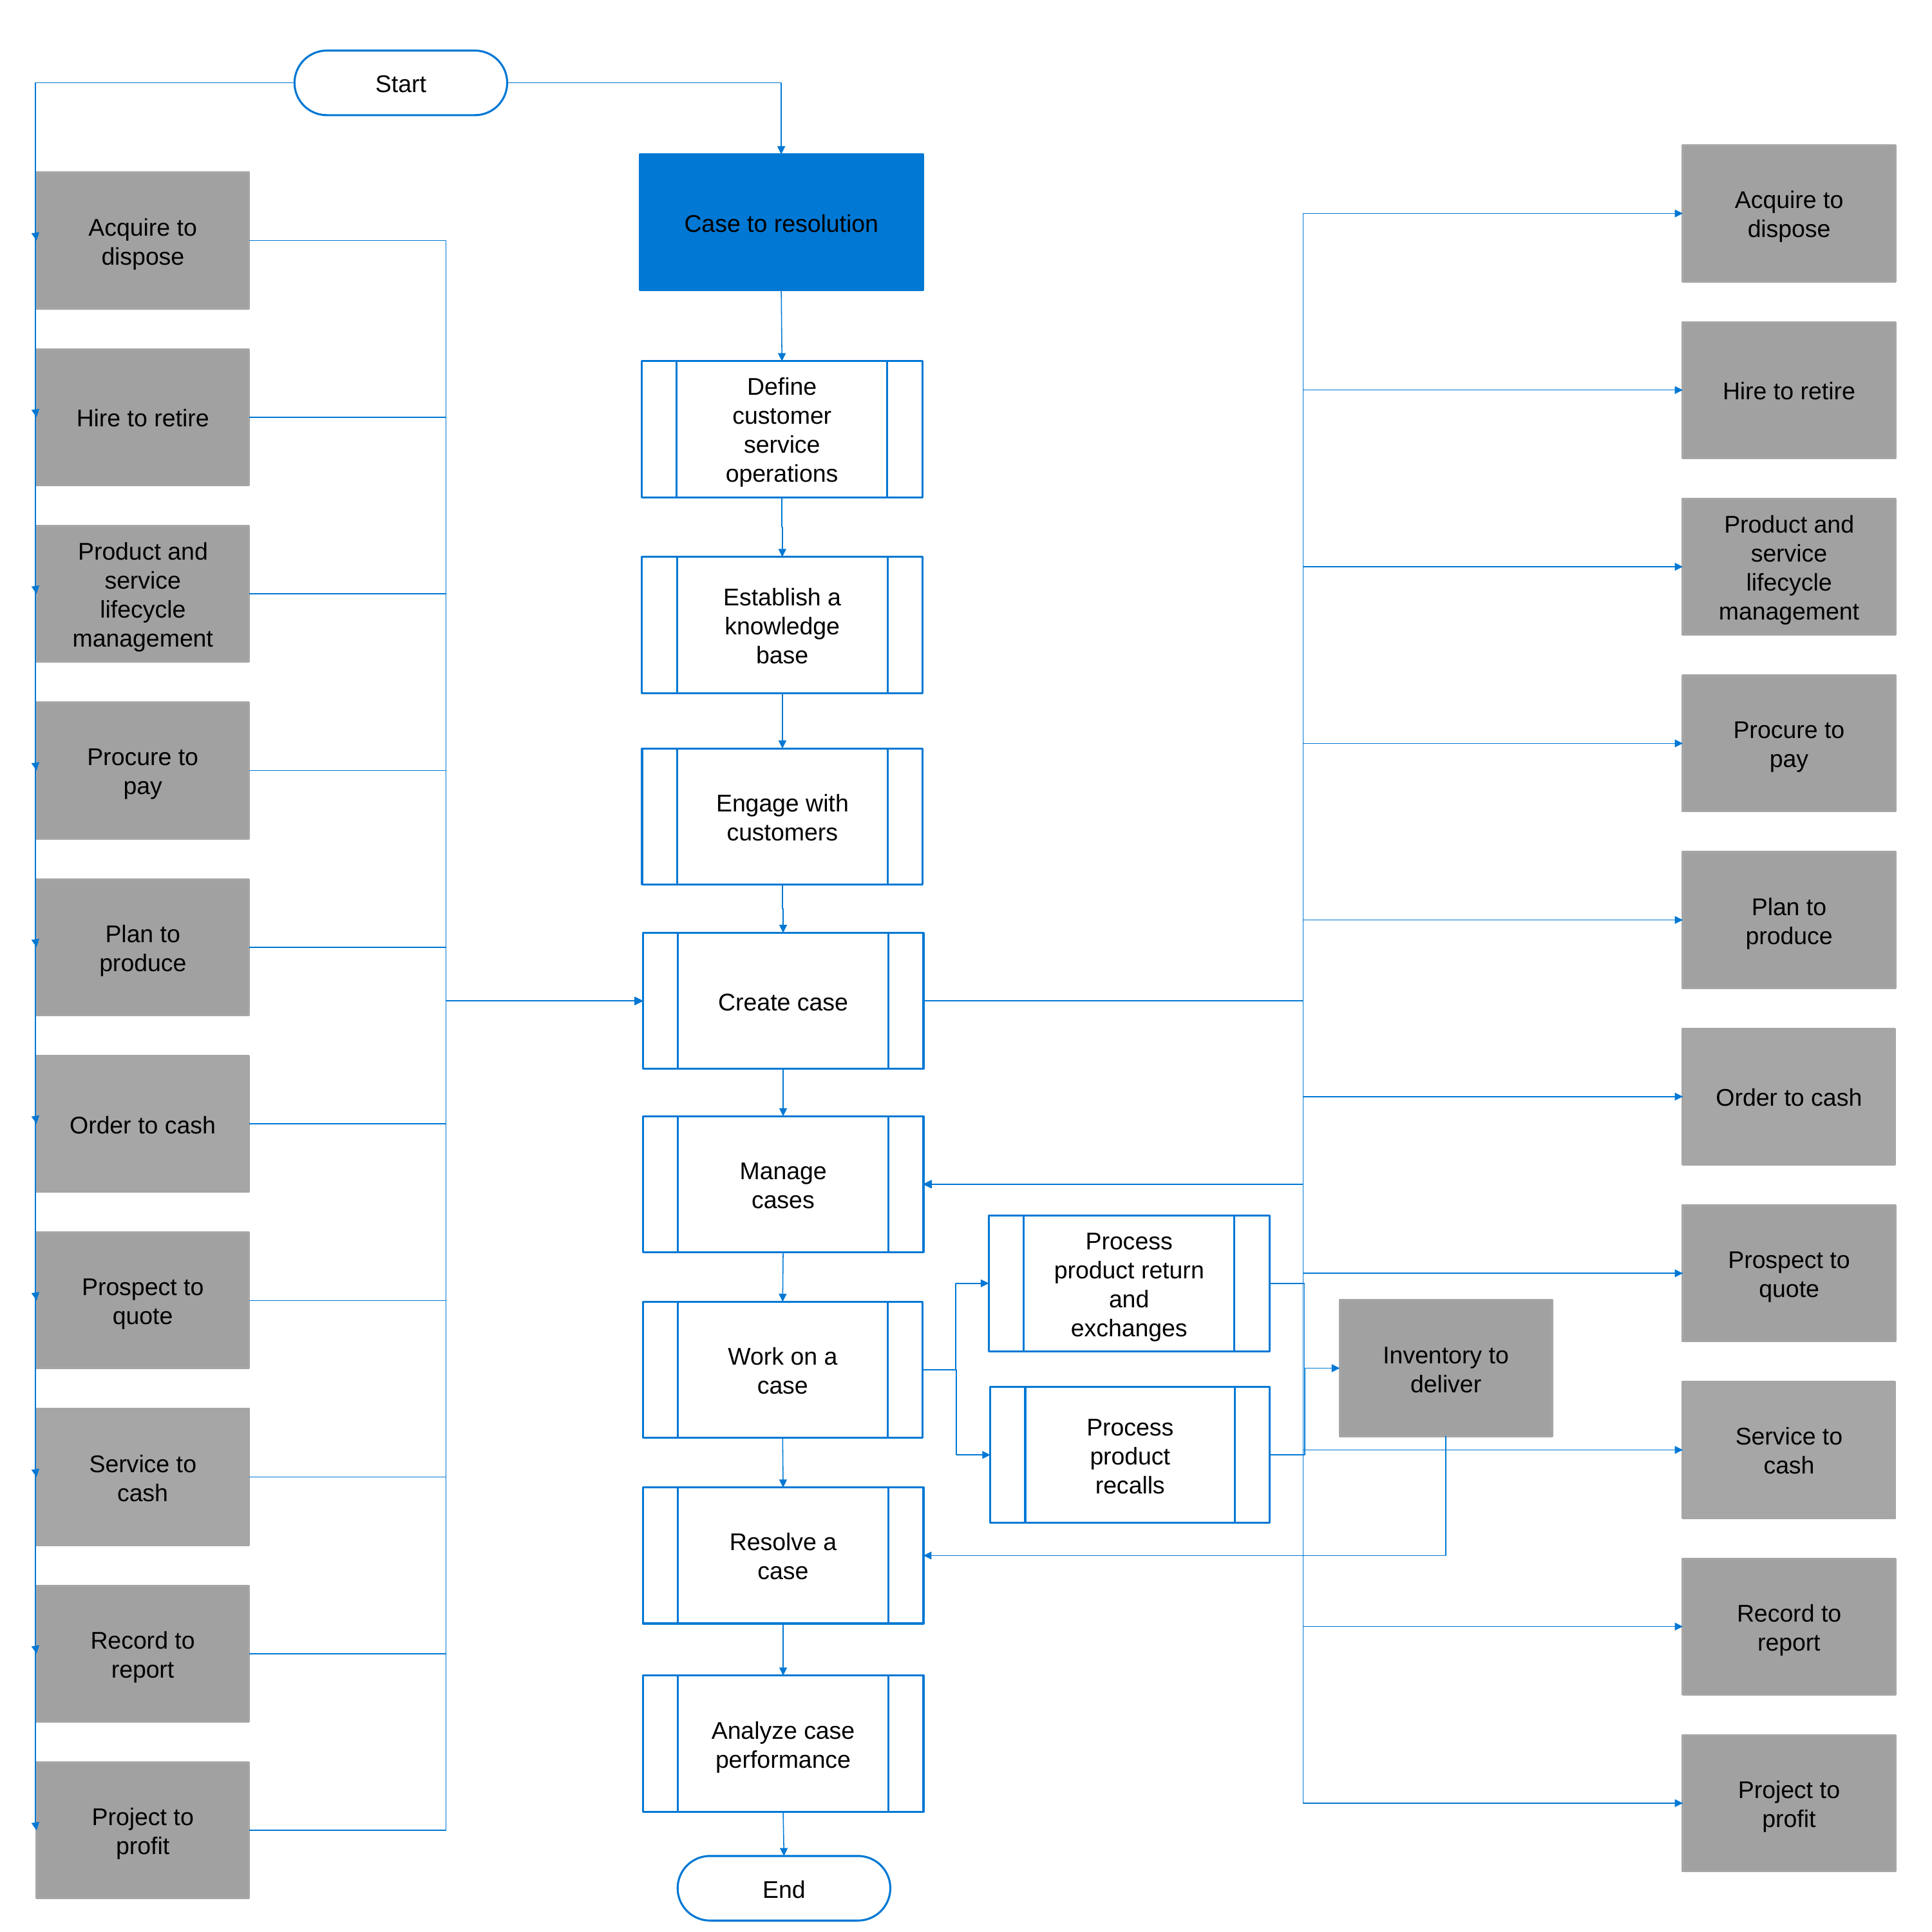

Start
Acquire to dispose
Case to resolution
Acquire to dispose
Hire to retire
Hire to retire
Define customer service operations
Product and service lifecycle management
Product and service lifecycle management
Establish a knowledge base
Procure to pay
Procure to pay
Engage with customers
Plan to produce
Plan to produce
Create case
Order to cash
Order to cash
Manage cases
Prospect to quote
Process product return and exchanges
Prospect to quote
Inventory to deliver
Work on a case
Service to cash
Process product recalls
Service to cash
Resolve a case
Record to report
Record to report
Analyze case performance
Project to profit
Project to profit
End